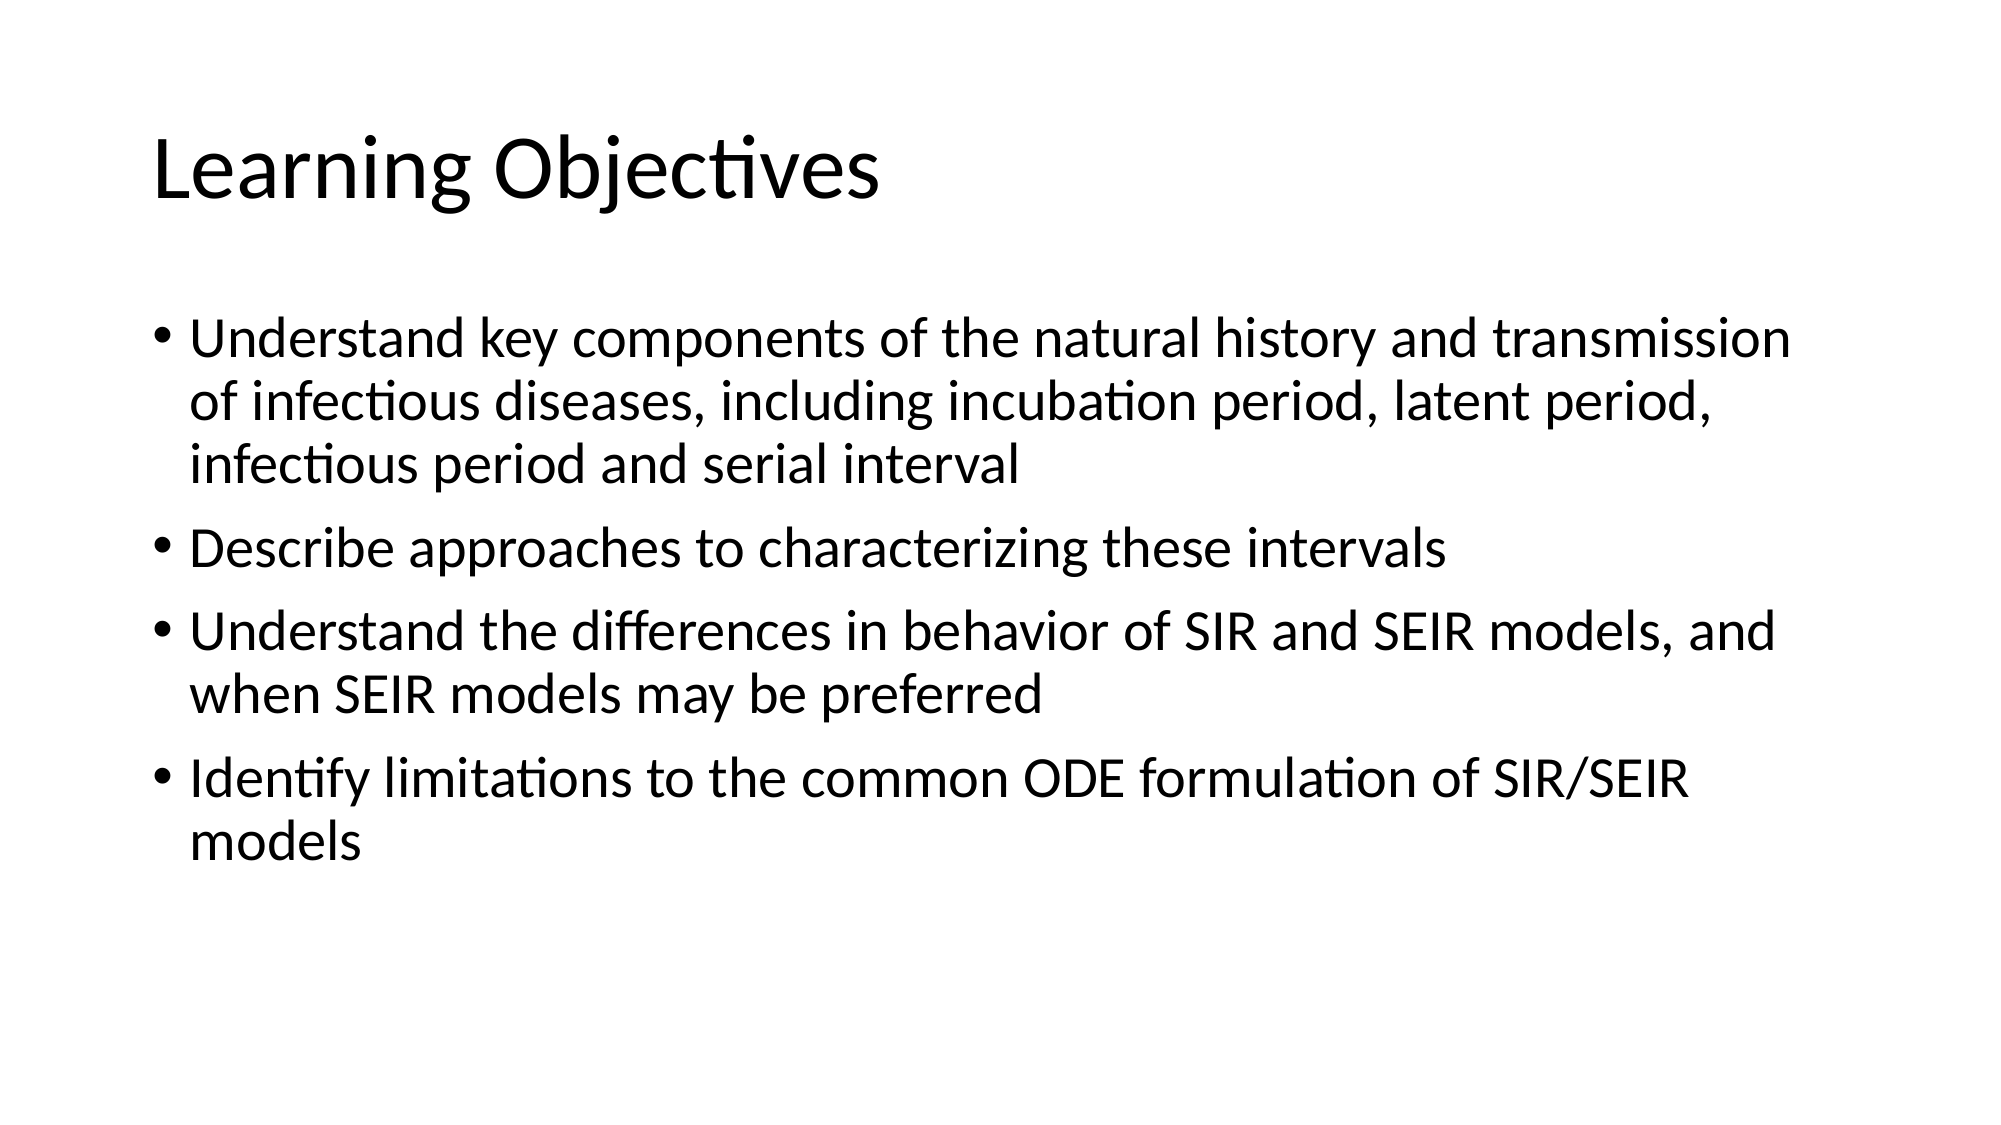

# Learning Objectives
Understand key components of the natural history and transmission of infectious diseases, including incubation period, latent period, infectious period and serial interval
Describe approaches to characterizing these intervals
Understand the differences in behavior of SIR and SEIR models, and when SEIR models may be preferred
Identify limitations to the common ODE formulation of SIR/SEIR models